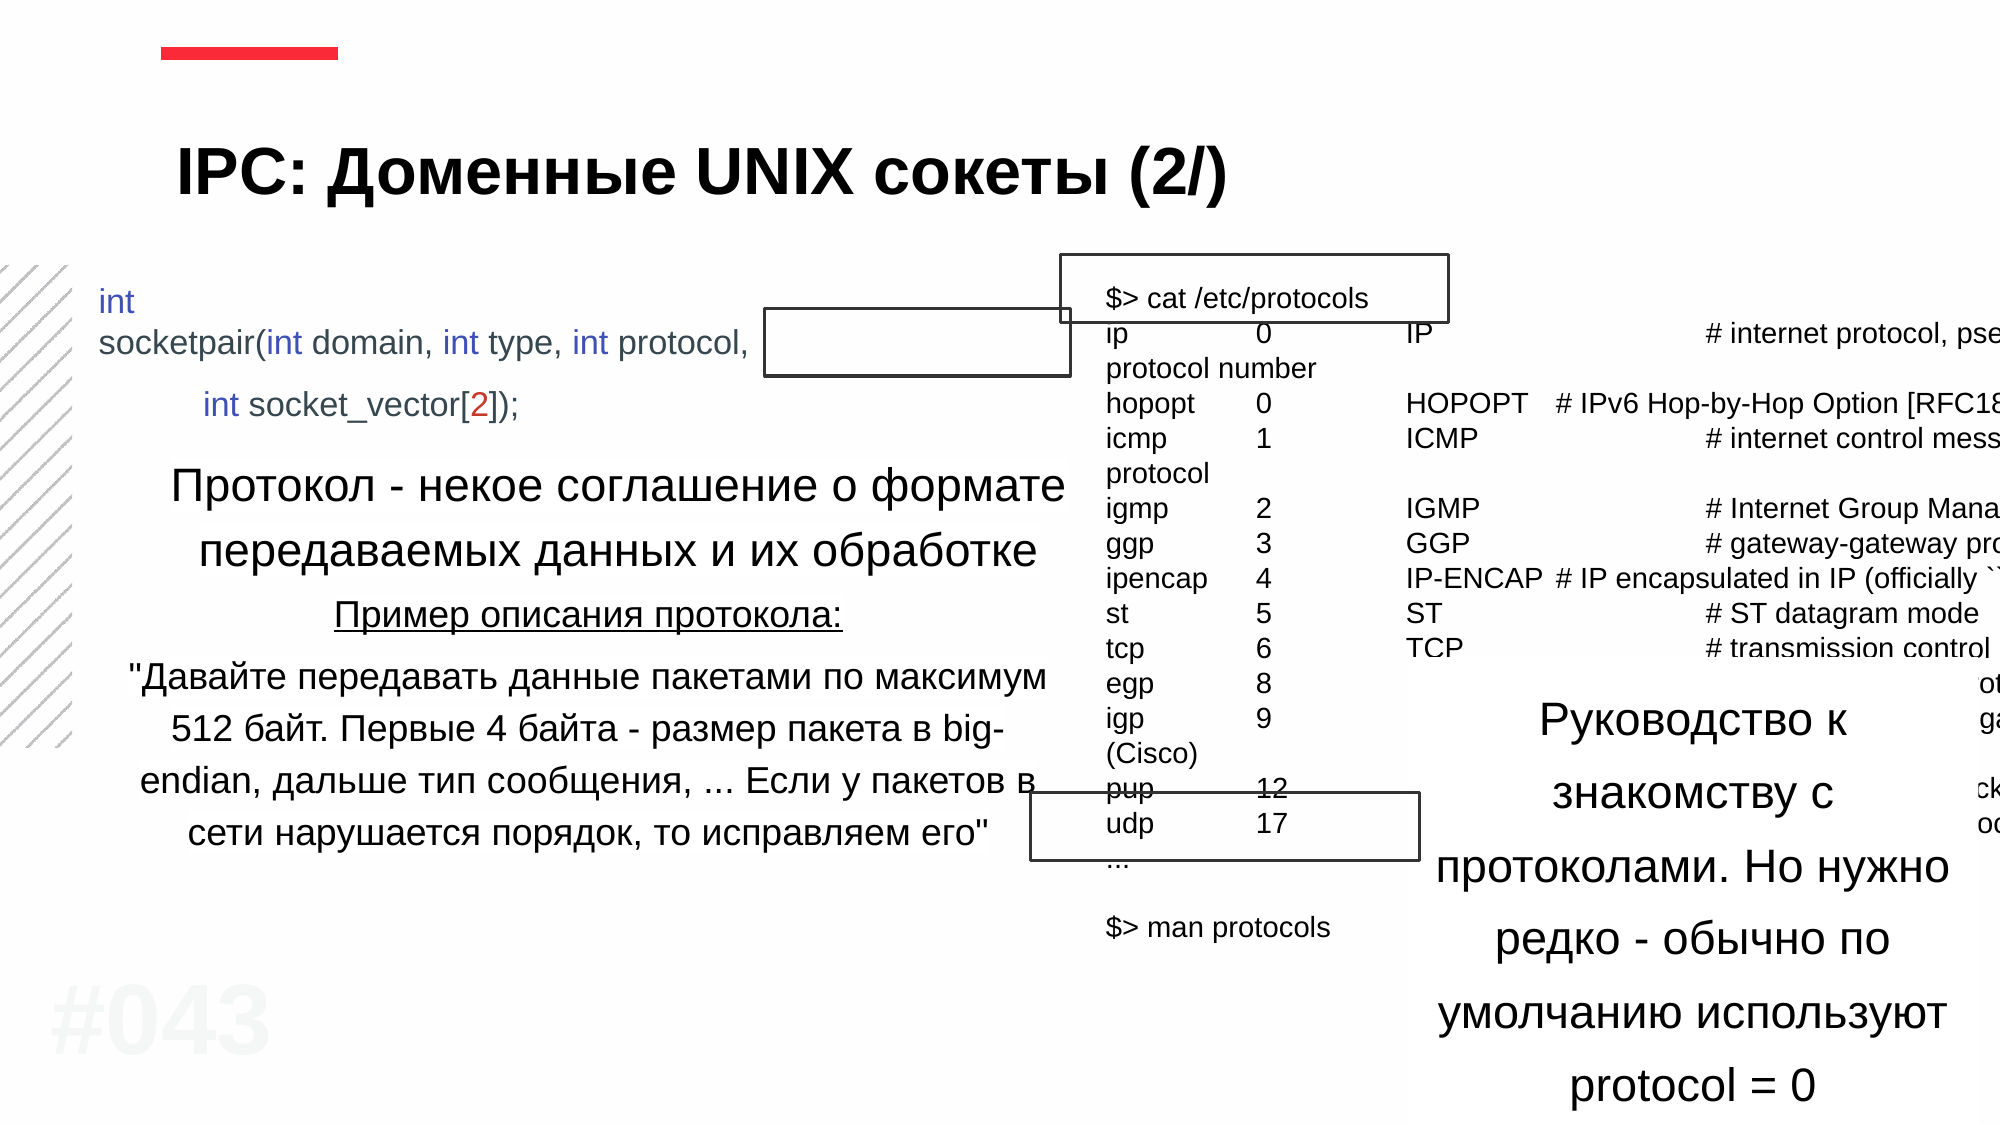

IPC: Доменные UNIX сокеты (2/)

int
socketpair(int domain, int type, int protocol,
           int socket_vector[2]);
$> cat /etc/protocols
ip	0	IP		# internet protocol, pseudo protocol number
hopopt	0	HOPOPT	# IPv6 Hop-by-Hop Option [RFC1883]
icmp	1	ICMP		# internet control message protocol
igmp	2	IGMP		# Internet Group Management
ggp	3	GGP		# gateway-gateway protocol
ipencap	4	IP-ENCAP	# IP encapsulated in IP (officially ``IP'')
st	5	ST		# ST datagram mode
tcp	6	TCP		# transmission control protocol
egp	8	EGP		# exterior gateway protocol
igp	9	IGP		# any private interior gateway (Cisco)
pup	12	PUP		# PARC universal packet protocol
udp	17	UDP		# user datagram protocol
...

$> man protocols

Протокол - некое соглашение о формате передаваемых данных и их обработке
Пример описания протокола:
"Давайте передавать данные пакетами по максимум 512 байт. Первые 4 байта - размер пакета в big-endian, дальше тип сообщения, ... Если у пакетов в сети нарушается порядок, то исправляем его"
Руководство к знакомству с протоколами. Но нужно редко - обычно по умолчанию используют protocol = 0

Список поддерживаемых протоколов в Linux
#043